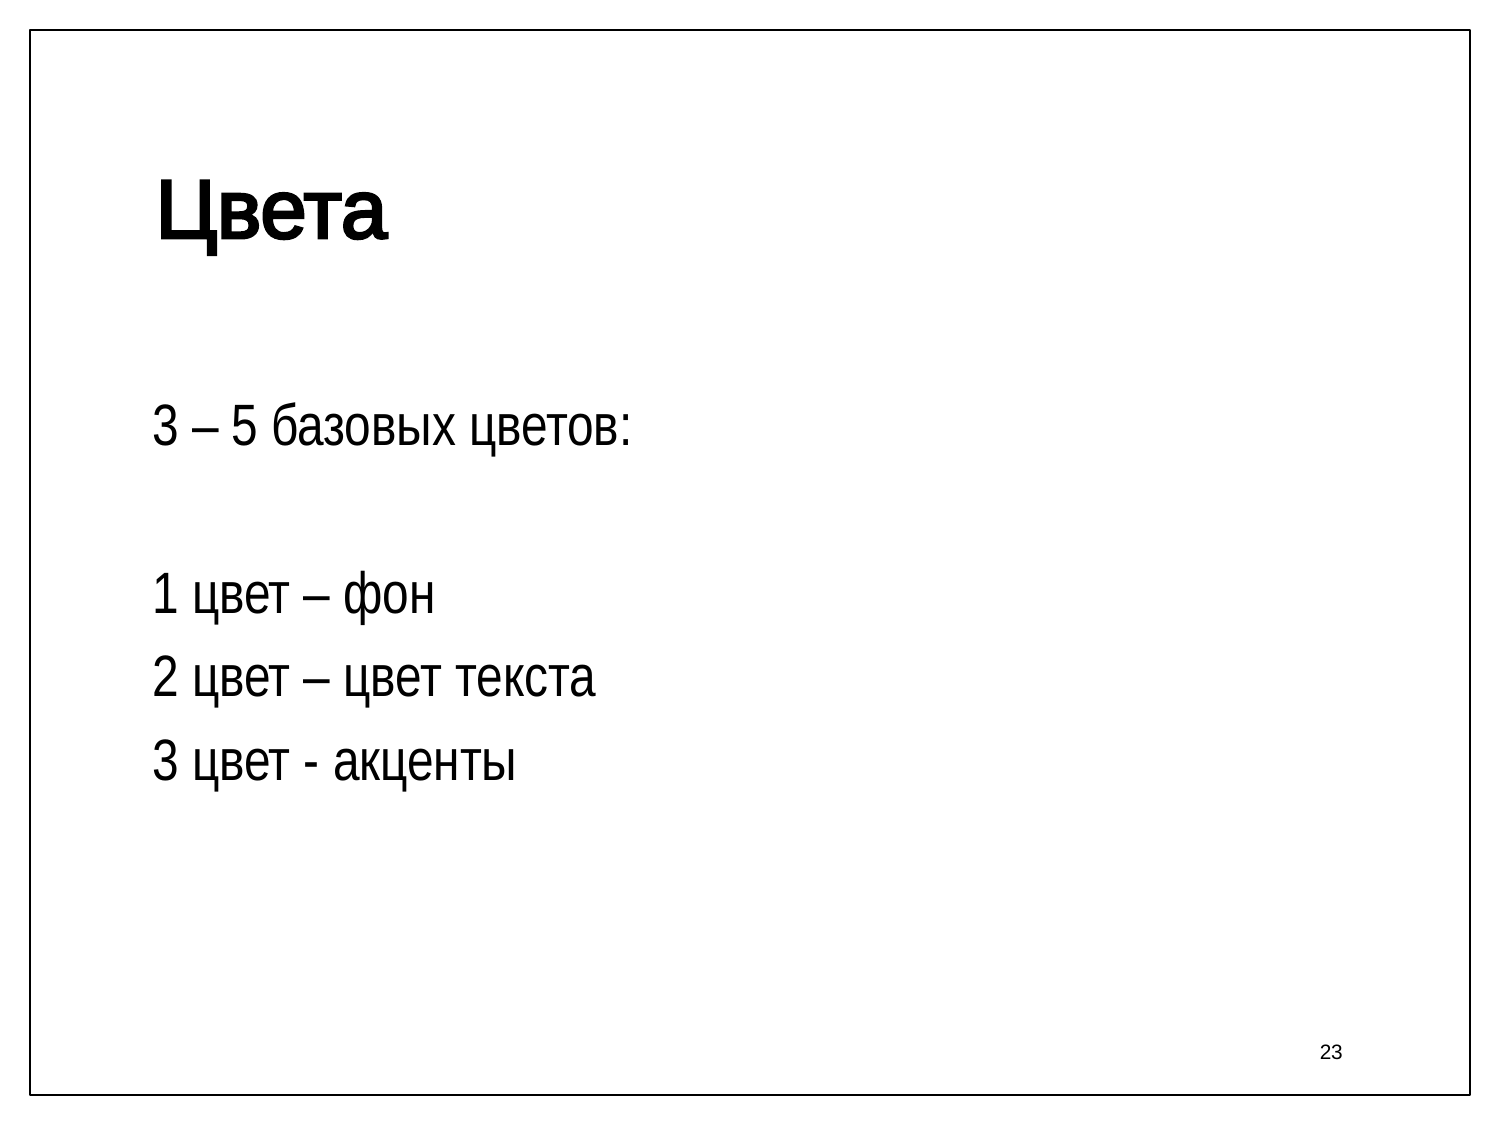

# Цвета
3 – 5 базовых цветов:

1 цвет – фон
2 цвет – цвет текста
3 цвет - акценты
23